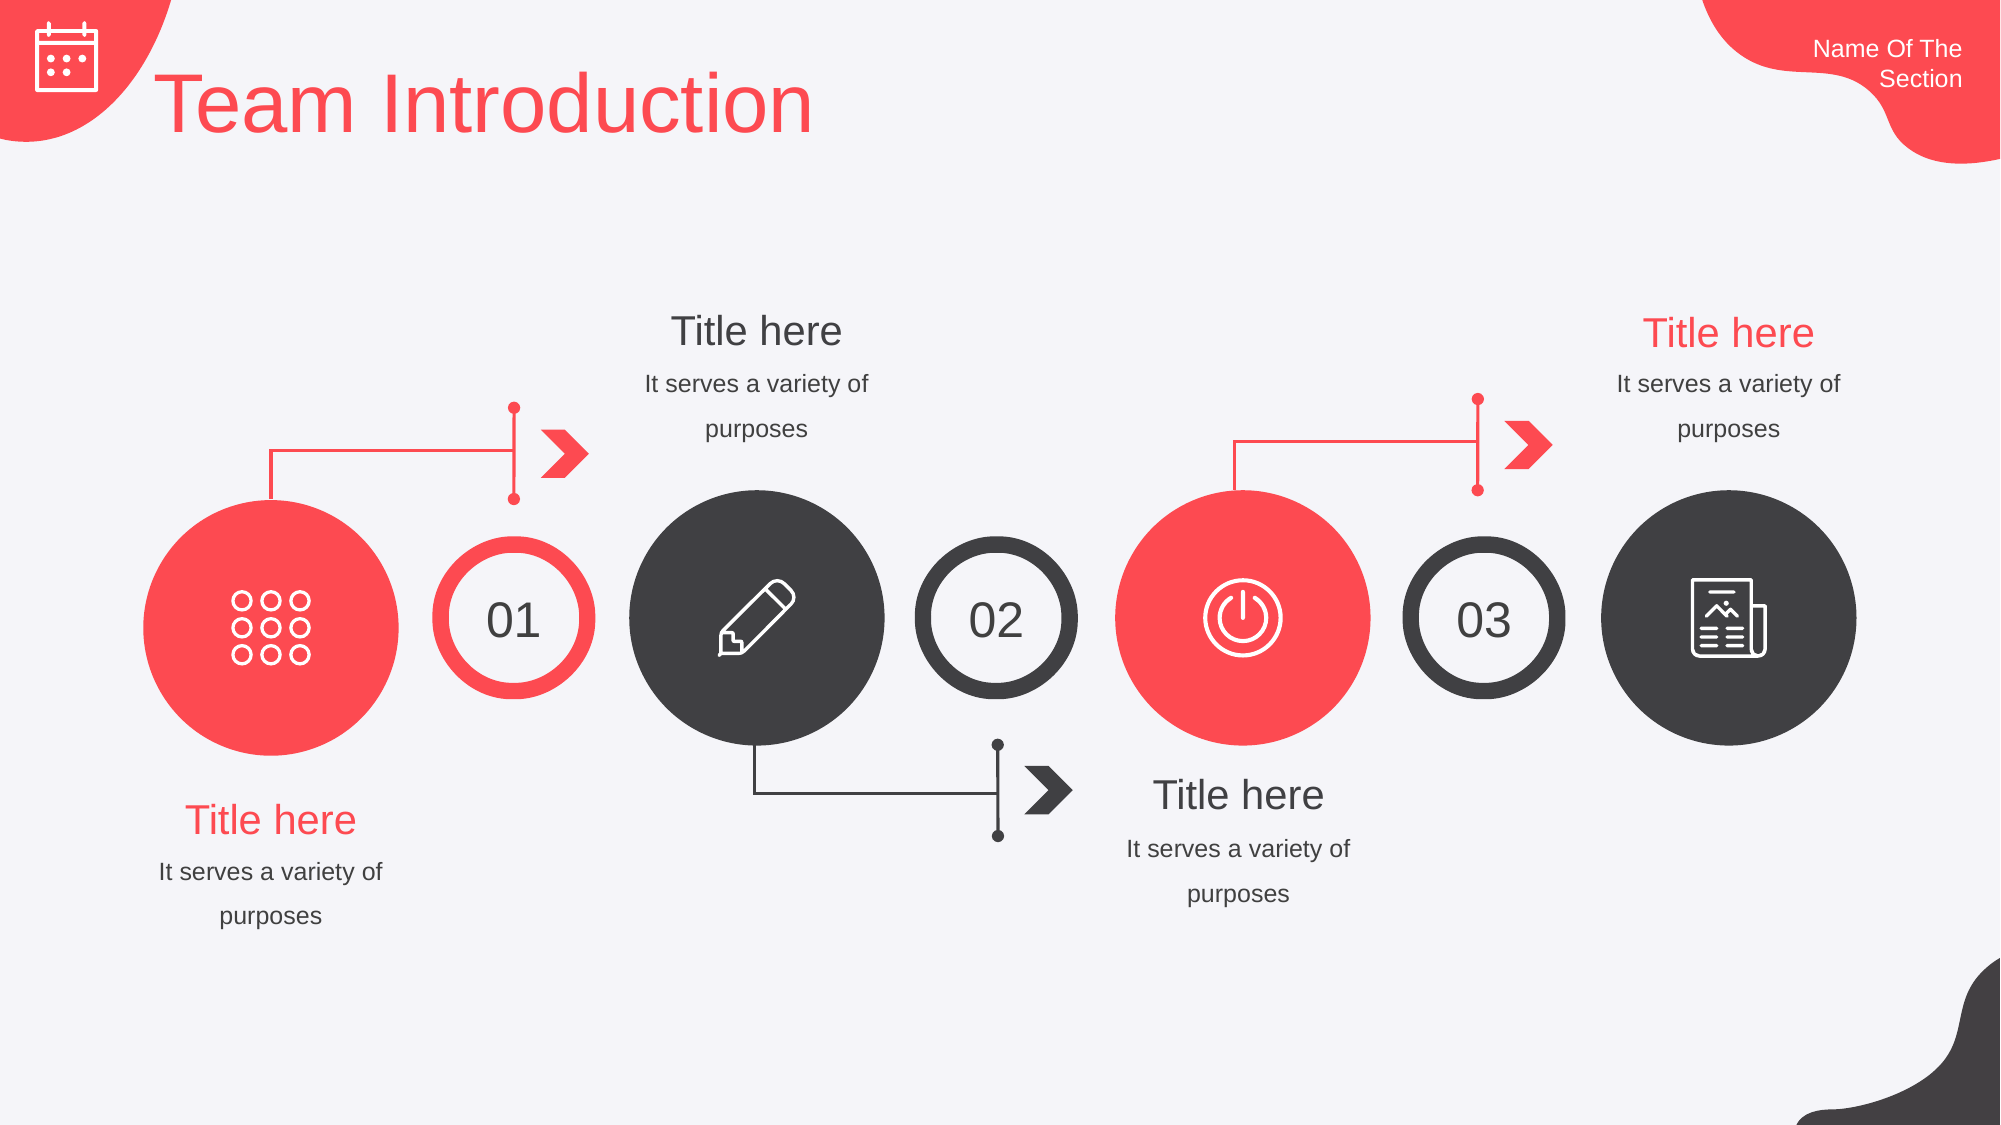

Team Introduction
Title here
Title here
It serves a variety of purposes
It serves a variety of purposes

01
02
03

Title here
Title here
It serves a variety of purposes
It serves a variety of purposes